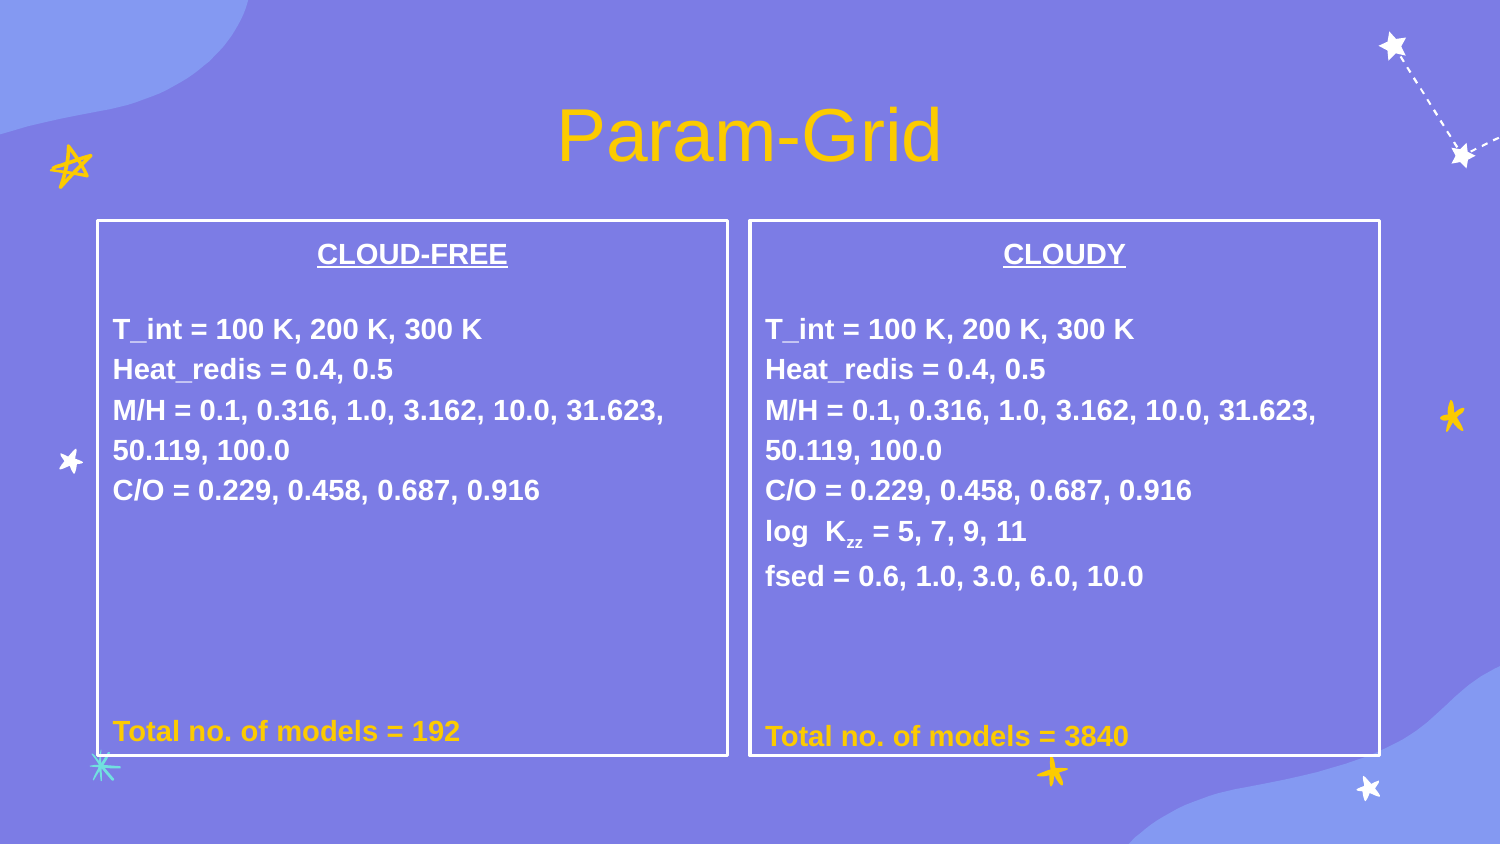

# Param-Grid
CLOUD-FREE

T_int = 100 K, 200 K, 300 K
Heat_redis = 0.4, 0.5
M/H = 0.1, 0.316, 1.0, 3.162, 10.0, 31.623, 50.119, 100.0
C/O = 0.229, 0.458, 0.687, 0.916

Total no. of models = 192

CLOUDY

T_int = 100 K, 200 K, 300 K
Heat_redis = 0.4, 0.5
M/H = 0.1, 0.316, 1.0, 3.162, 10.0, 31.623, 50.119, 100.0
C/O = 0.229, 0.458, 0.687, 0.916
log  Kzz  = 5, 7, 9, 11
fsed = 0.6, 1.0, 3.0, 6.0, 10.0

Total no. of models = 3840